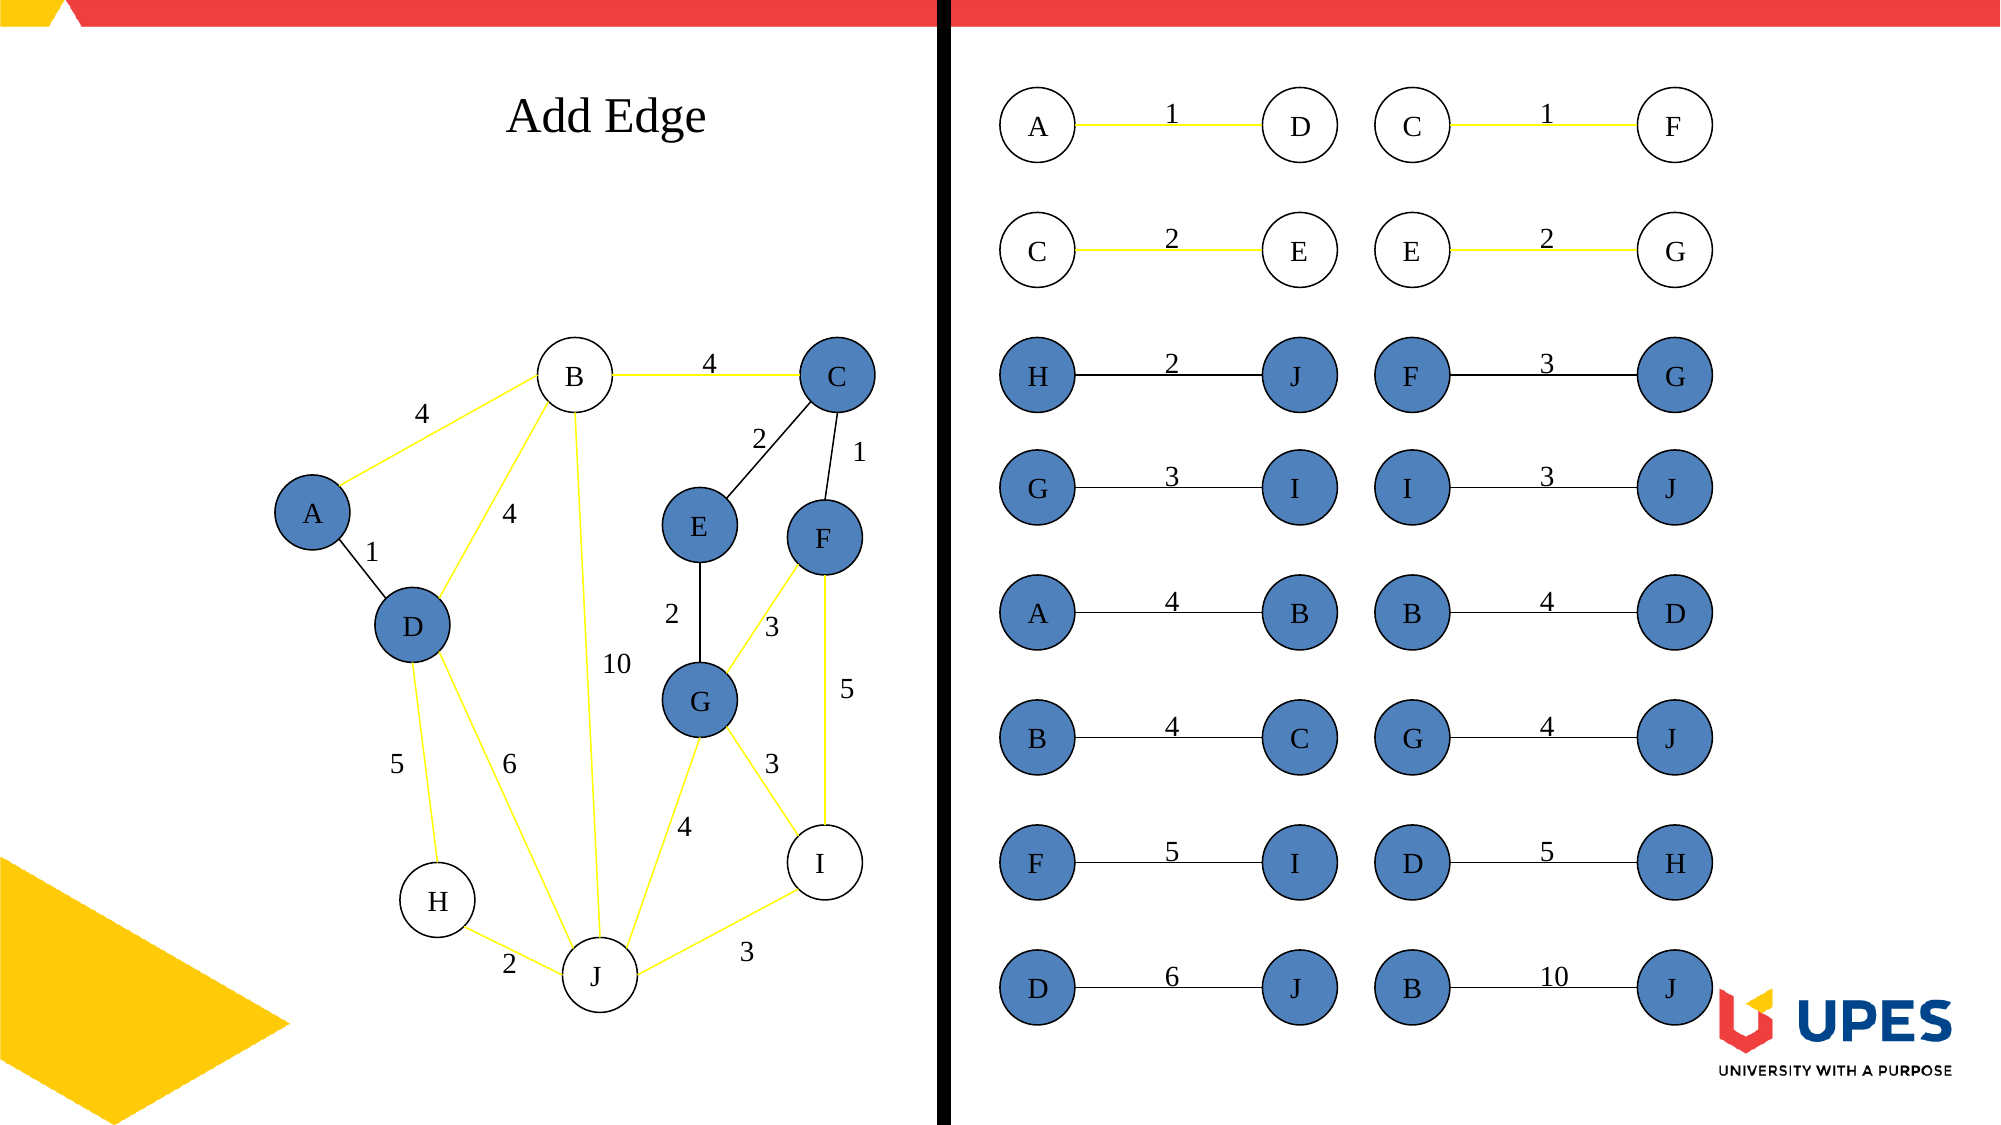

Add Edge

1

1

A
D
C
F

2

2

C
E
E
G

4

2

3

B
C
H
J
F
G
4
2
1

3

3

G
I
I
J

A
4

E

F
1

4

4

2
A
B
B
D
D
3
10

5
G

4

4

B
C
G
J
5
6
3
4

5

5

I
F
I
D
H

H
3
2

J

6

10

D
J
B
J